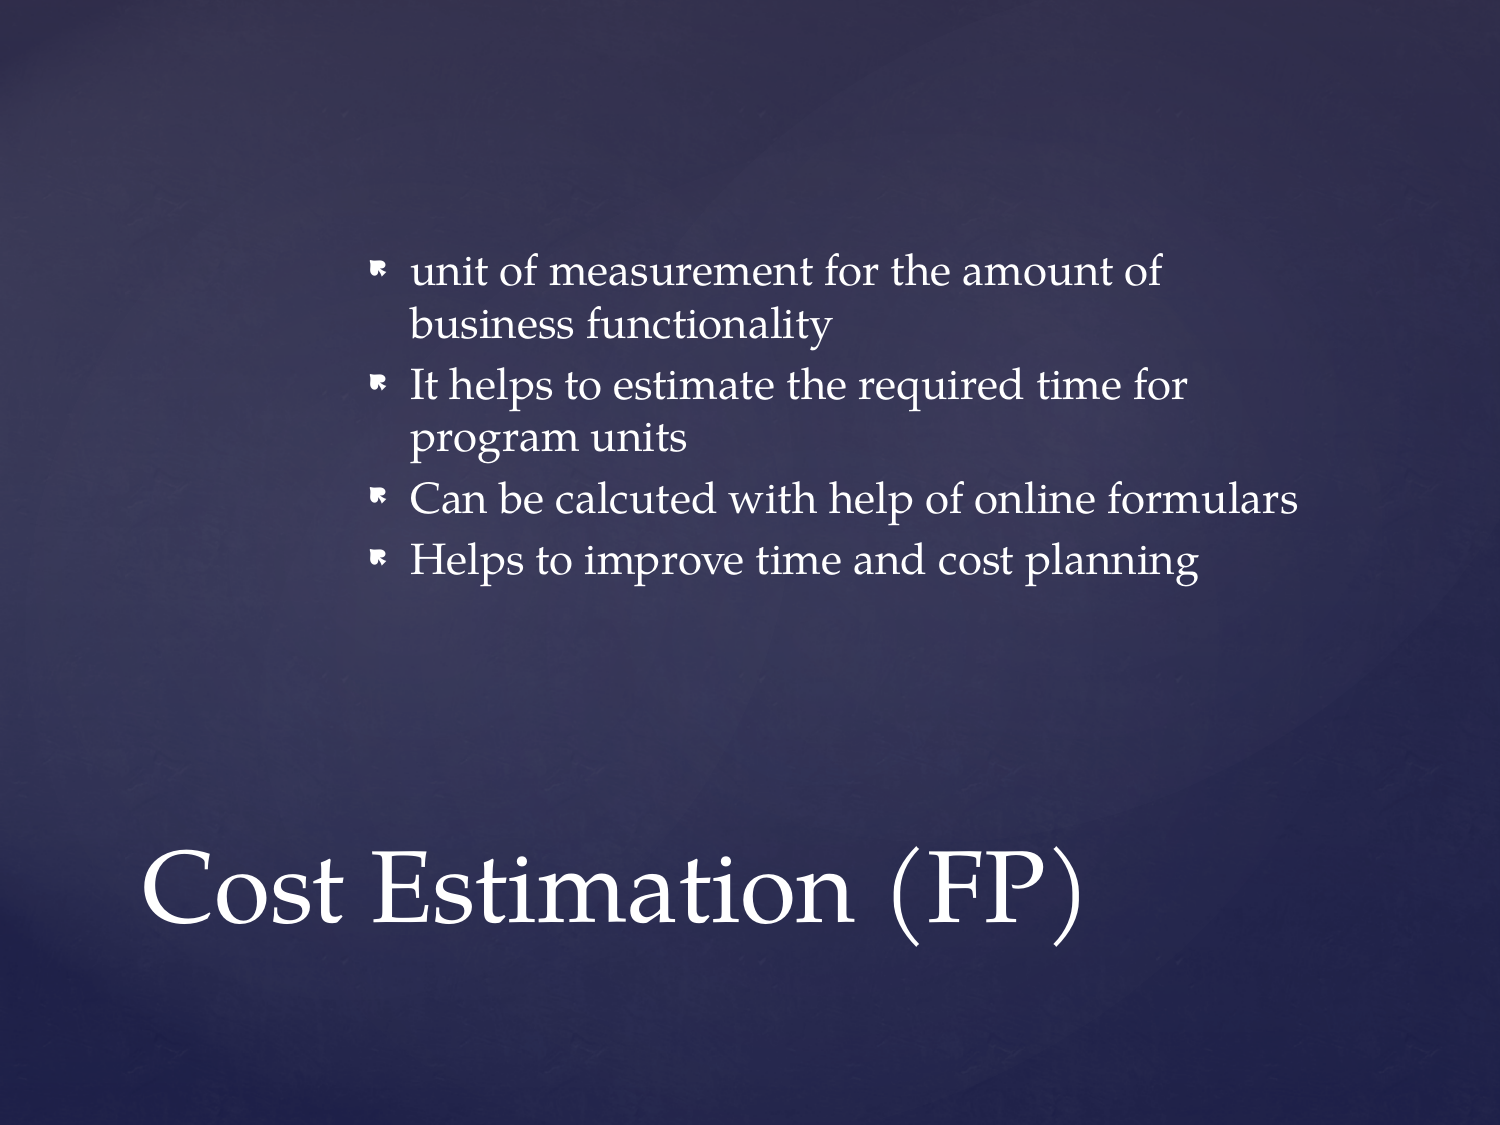

unit of measurement for the amount of business functionality
It helps to estimate the required time for program units
Can be calcuted with help of online formulars
Helps to improve time and cost planning
# Cost Estimation (FP)